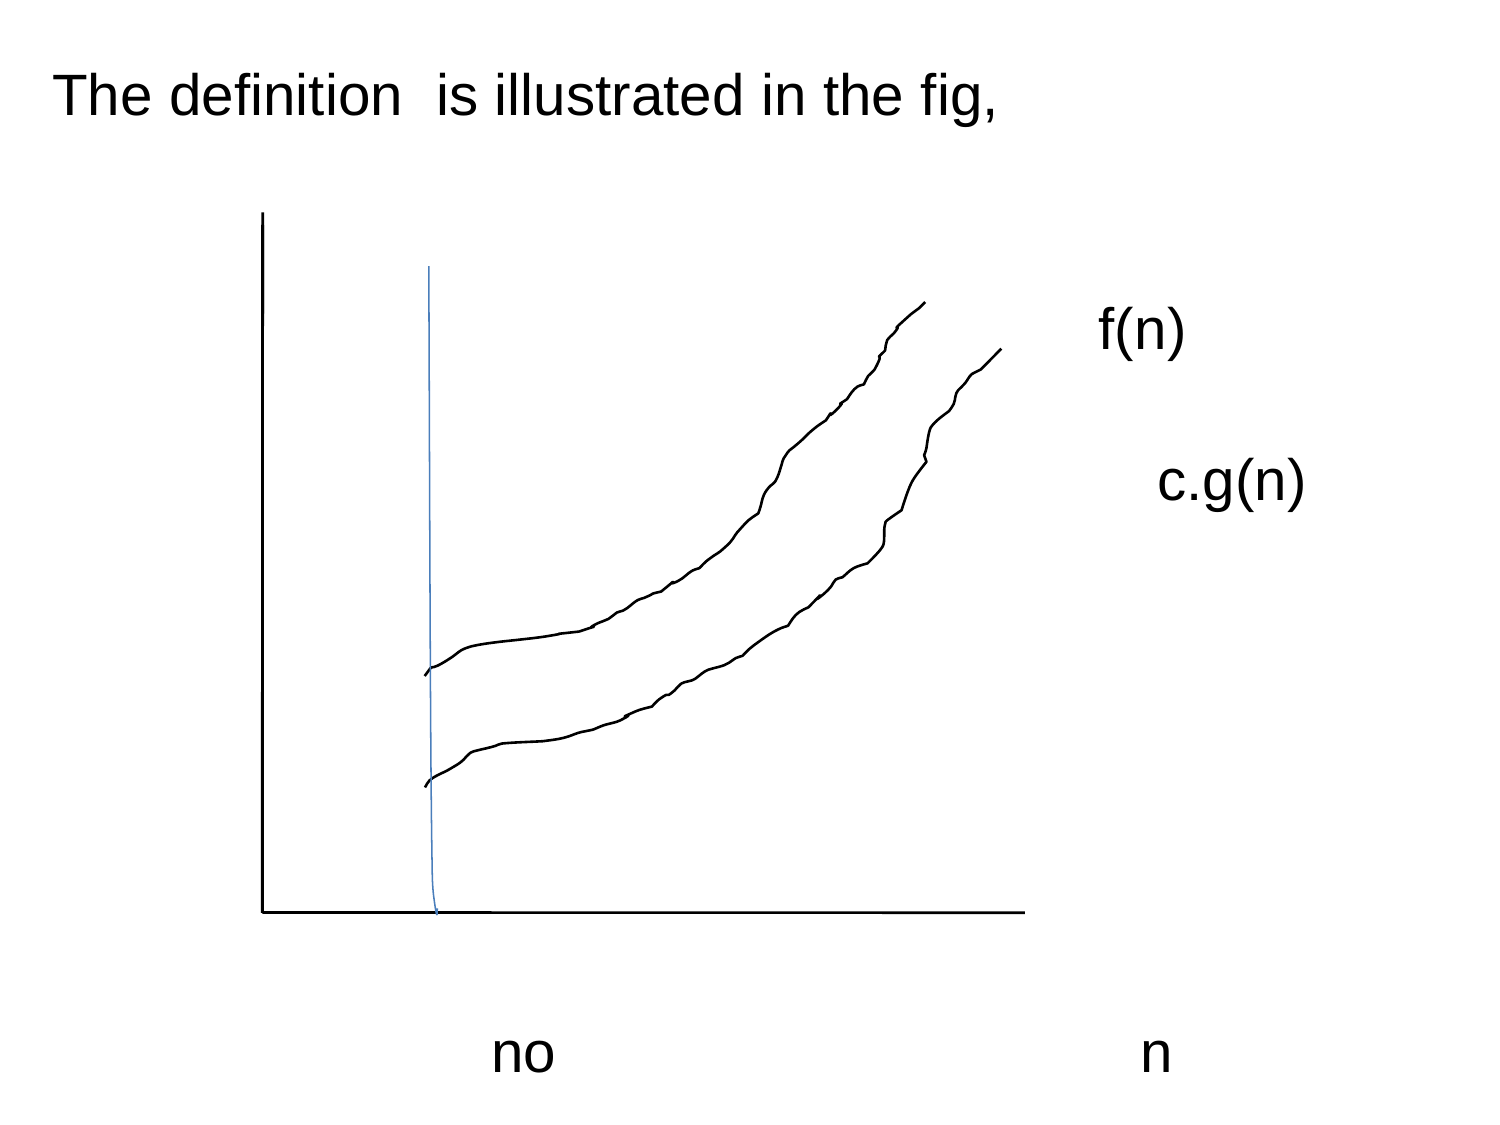

#
The definition  is illustrated in the fig,

                                                                f(n)
                                                                    c.g(n)

                           no                                    n